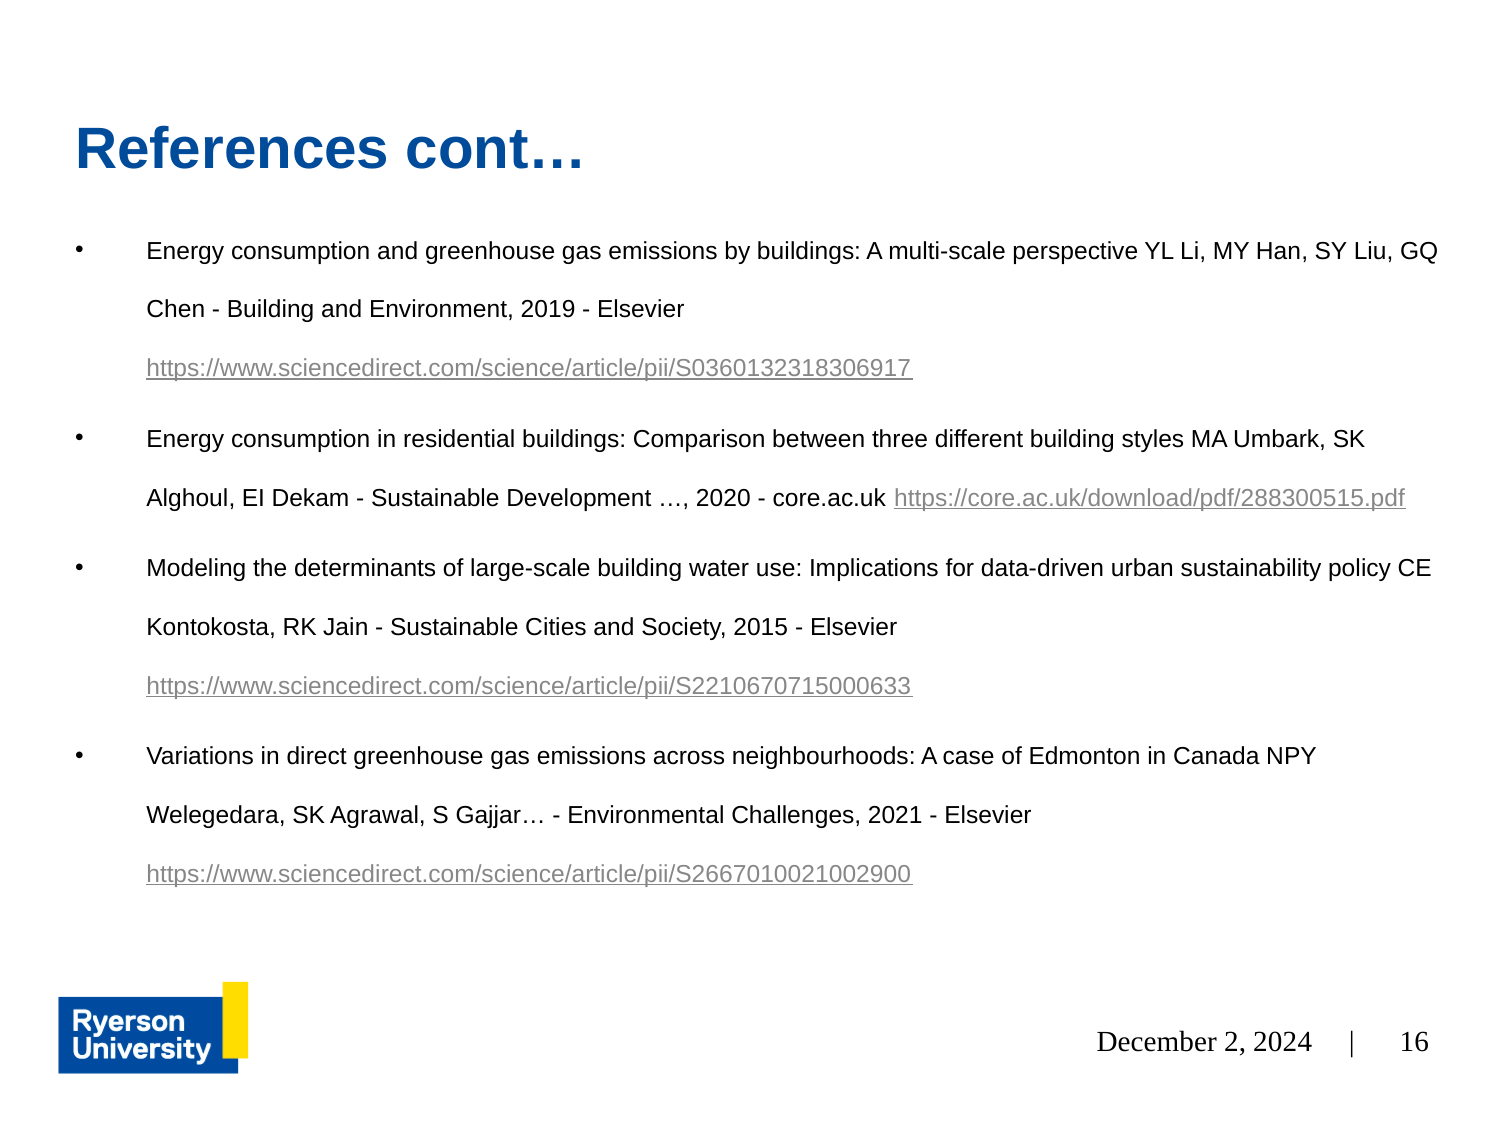

# References cont…
Energy consumption and greenhouse gas emissions by buildings: A multi-scale perspective YL Li, MY Han, SY Liu, GQ Chen - Building and Environment, 2019 - Elsevier https://www.sciencedirect.com/science/article/pii/S0360132318306917
Energy consumption in residential buildings: Comparison between three different building styles MA Umbark, SK Alghoul, EI Dekam - Sustainable Development …, 2020 - core.ac.uk https://core.ac.uk/download/pdf/288300515.pdf
Modeling the determinants of large-scale building water use: Implications for data-driven urban sustainability policy CE Kontokosta, RK Jain - Sustainable Cities and Society, 2015 - Elsevier https://www.sciencedirect.com/science/article/pii/S2210670715000633
Variations in direct greenhouse gas emissions across neighbourhoods: A case of Edmonton in Canada NPY Welegedara, SK Agrawal, S Gajjar… - Environmental Challenges, 2021 - Elsevier https://www.sciencedirect.com/science/article/pii/S2667010021002900

December 2, 2024     |
16